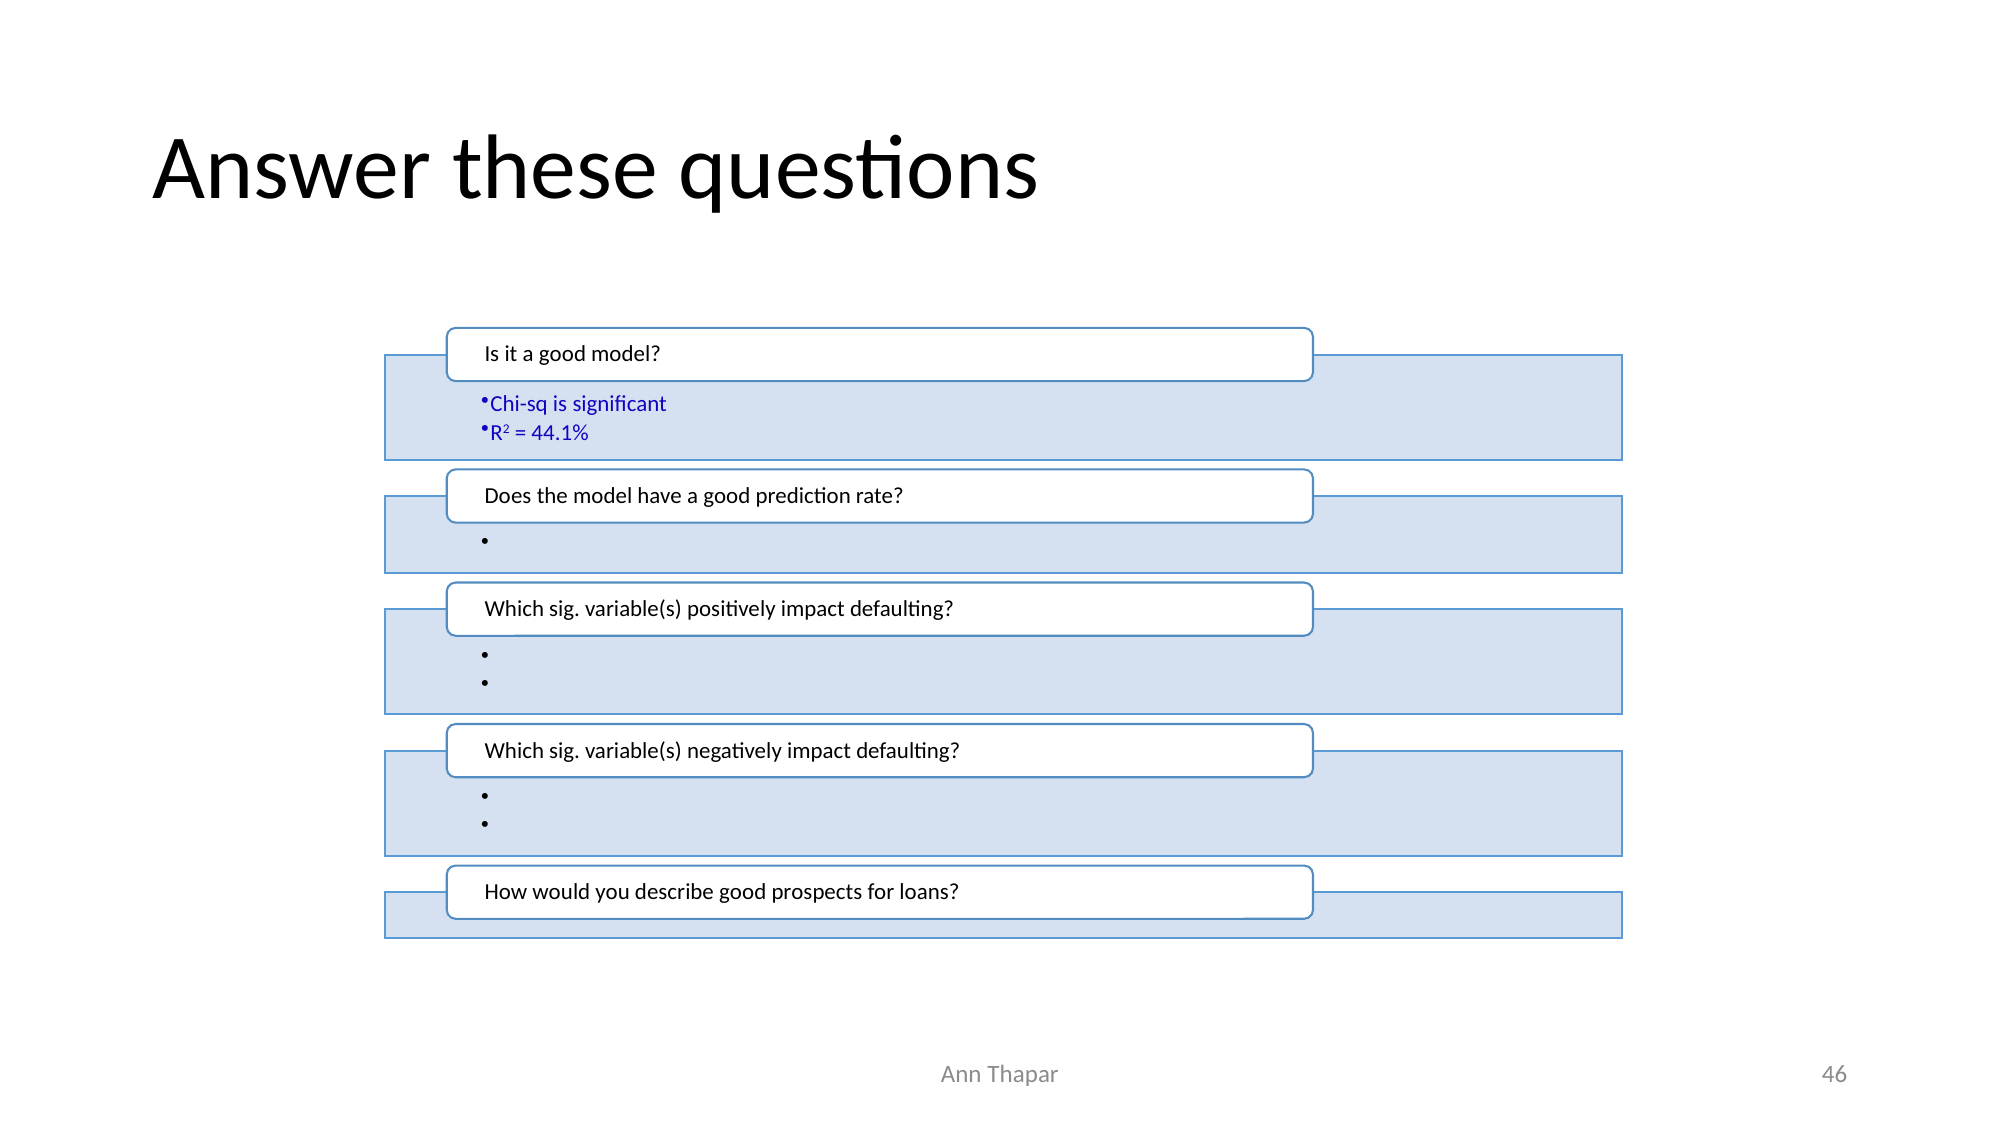

# Answer these questions
Chi-sq is significant
R2 = 44.1%
Is it a good model?
Yes – 81.4%
Does the model have a good prediction rate?
Debt to income ratio
Credit card debt
Which sig. variable(s) positively impact defaulting?
Time with current employer
Time at current address
Which sig. variable(s) negatively impact defaulting?
How would you describe good prospects for loans?
Ann Thapar
46